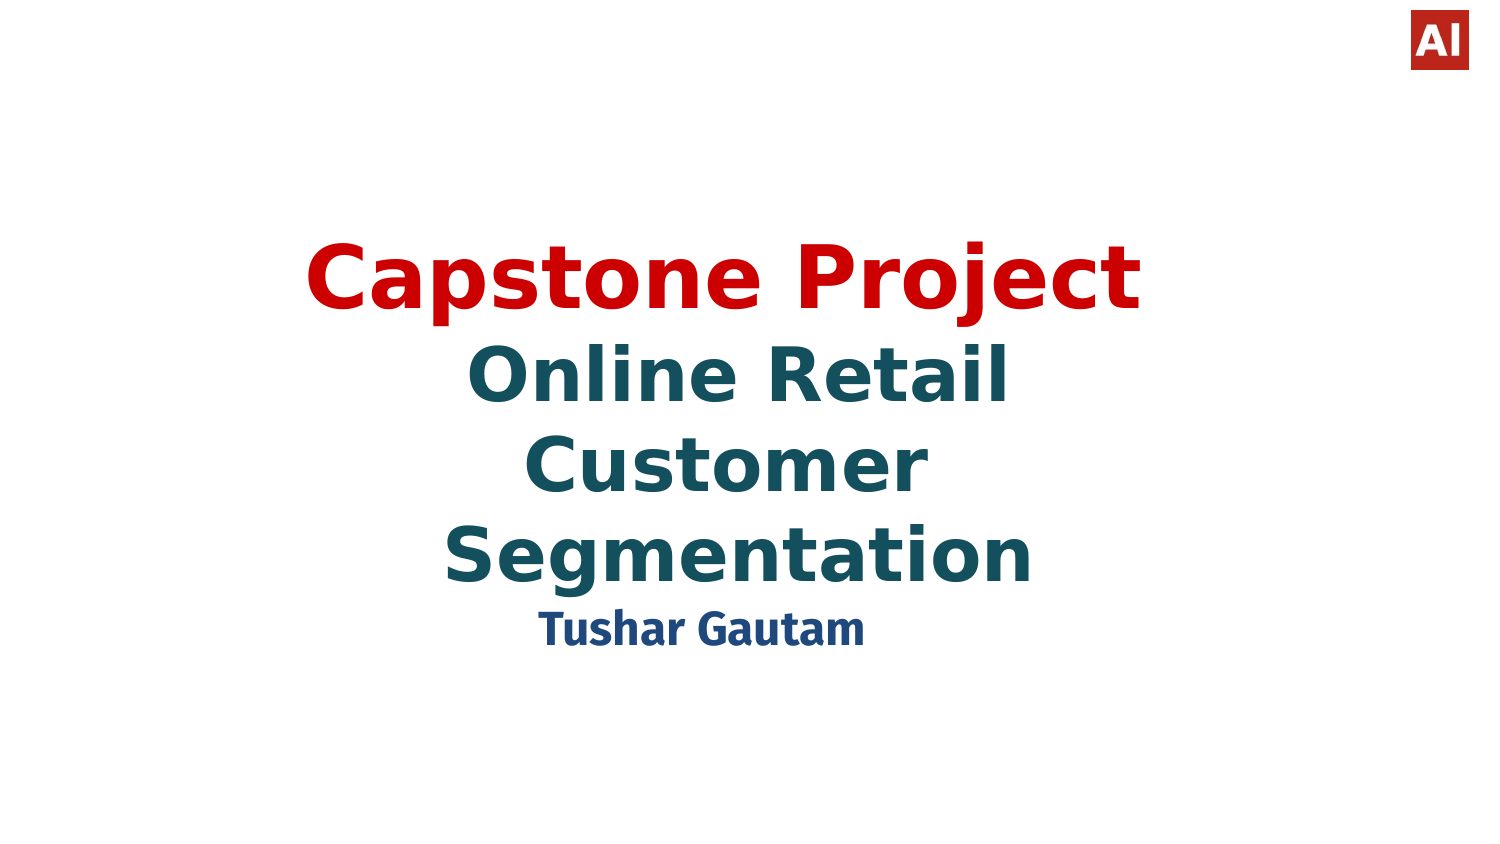

# Capstone Project  Online Retail Customer  Segmentation
Tushar Gautam